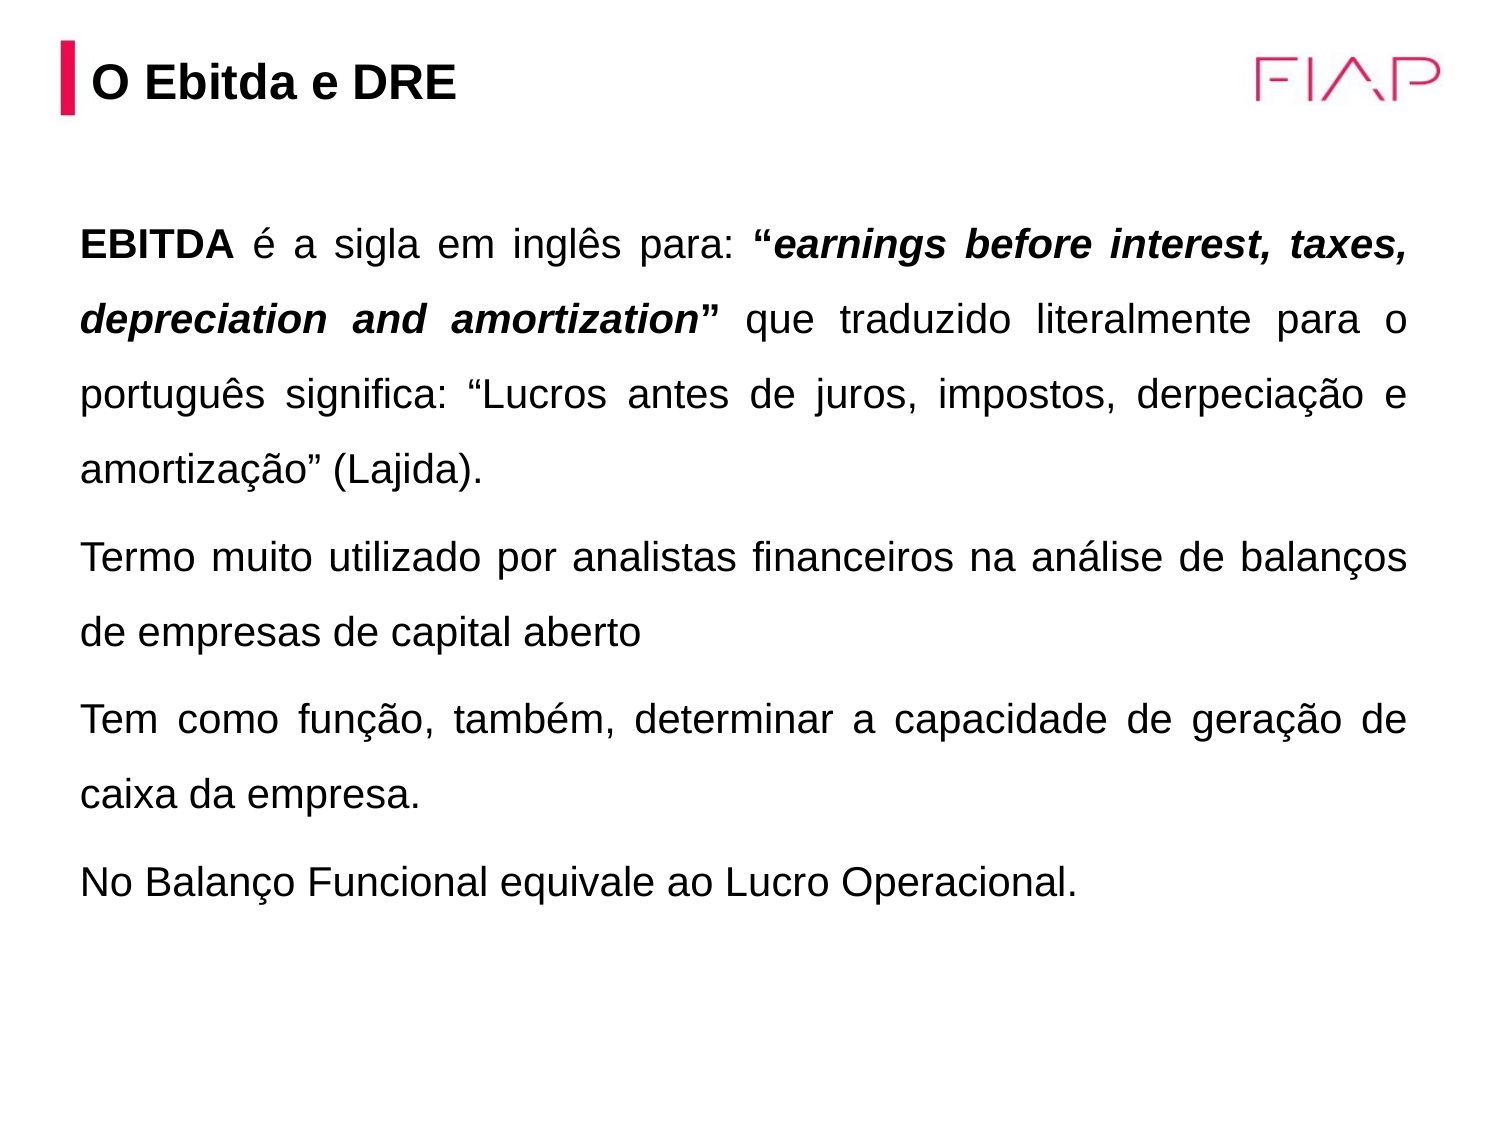

O Ebitda e DRE
EBITDA é a sigla em inglês para: “earnings before interest, taxes, depreciation and amortization” que traduzido literalmente para o português significa: “Lucros antes de juros, impostos, derpeciação e amortização” (Lajida).
Termo muito utilizado por analistas financeiros na análise de balanços de empresas de capital aberto
Tem como função, também, determinar a capacidade de geração de caixa da empresa.
No Balanço Funcional equivale ao Lucro Operacional.